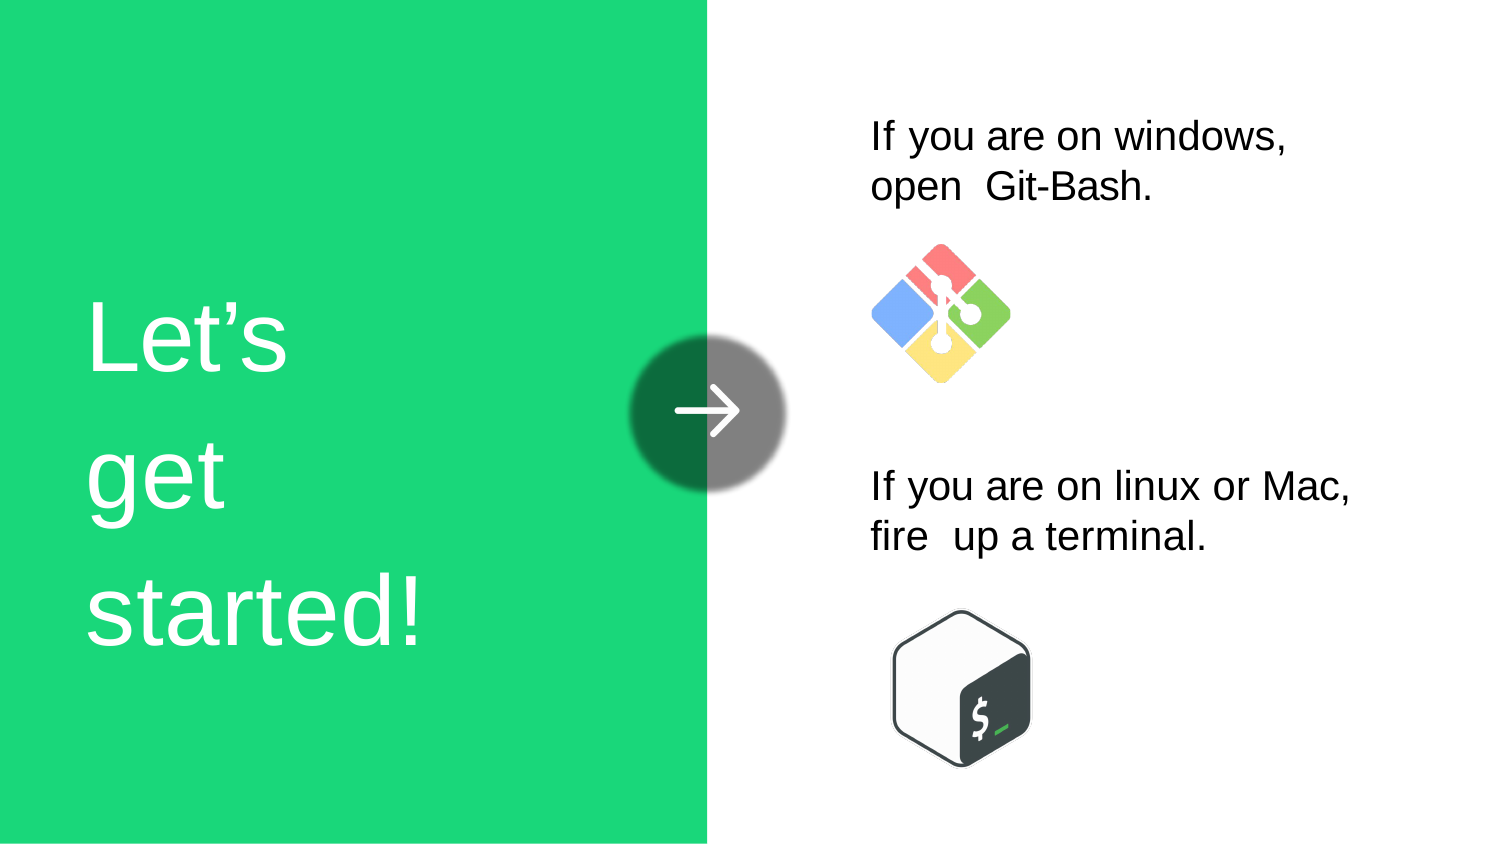

# If you are on windows, open  Git-Bash.

Let’s get  started!

If you are on linux or Mac, ﬁre  up a terminal.